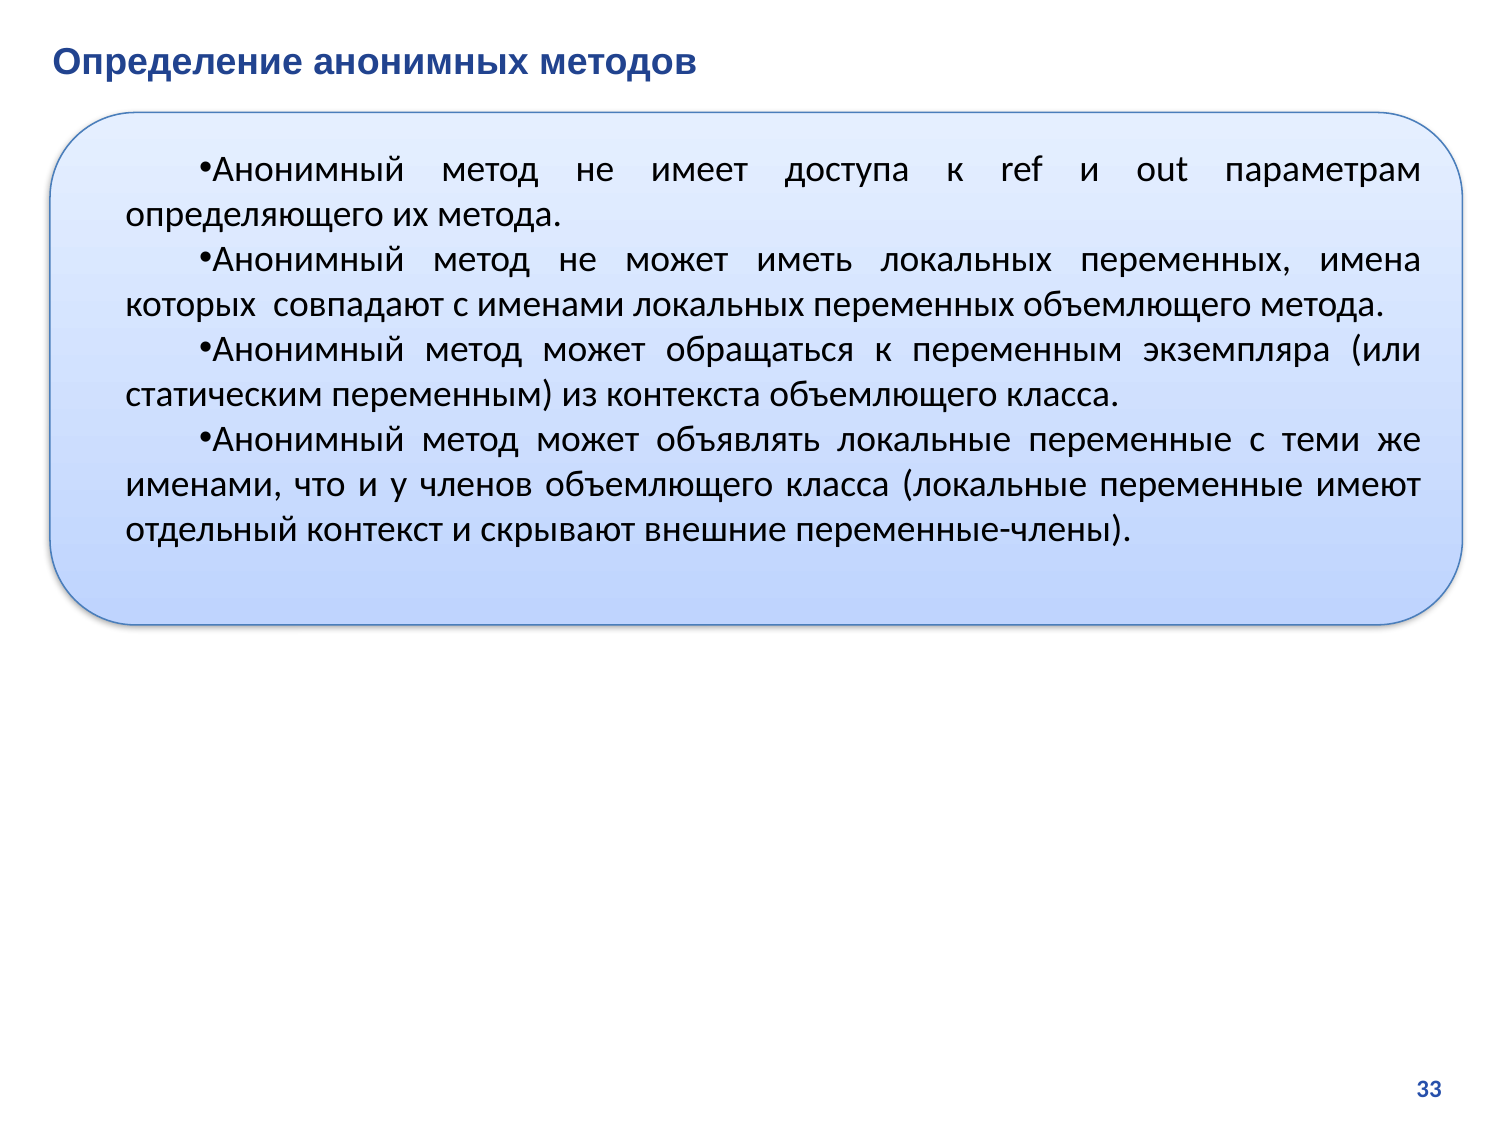

# Определение анонимных методов
Анонимный метод не имеет доступа к ref и out параметрам определяющего их метода.
Анонимный метод не может иметь локальных переменных, имена которых  совпадают с именами локальных переменных объемлющего метода.
Анонимный метод может обращаться к переменным экземпляра (или статическим переменным) из контекста объемлющего класса.
Анонимный метод может объявлять локальные переменные с теми же именами, что и у членов объемлющего класса (локальные переменные имеют отдельный контекст и скрывают внешние переменные-члены).